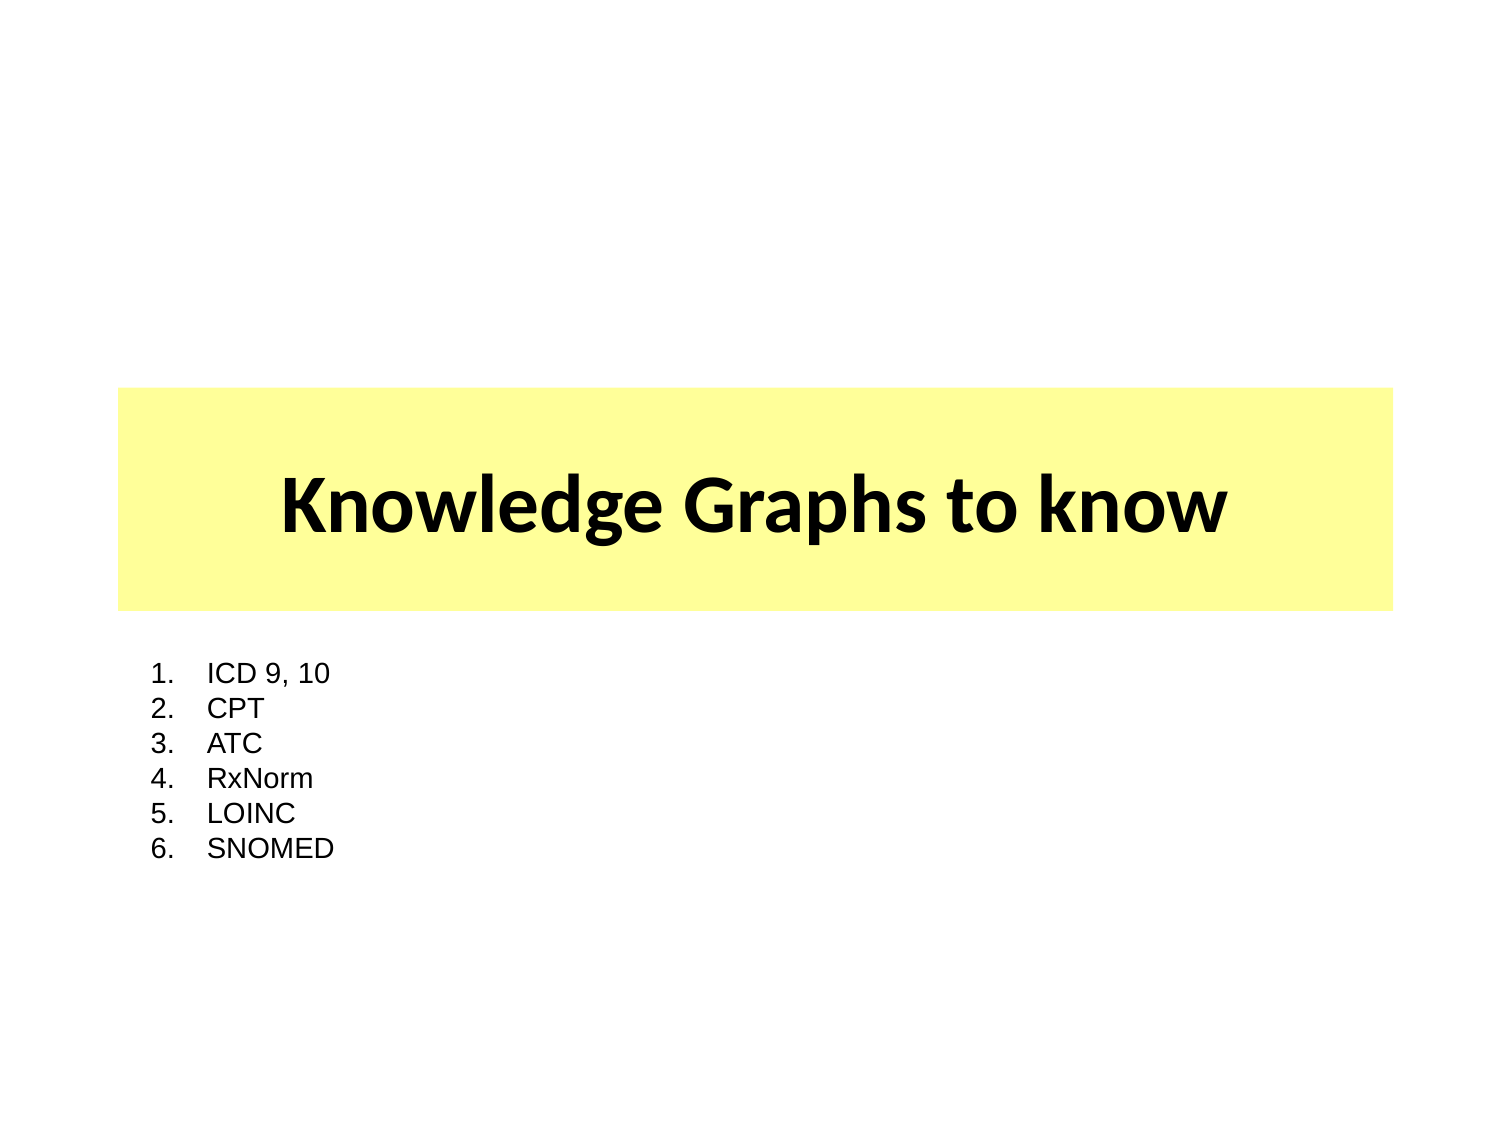

# Knowledge Graphs to know
ICD 9, 10
CPT
ATC
RxNorm
LOINC
SNOMED